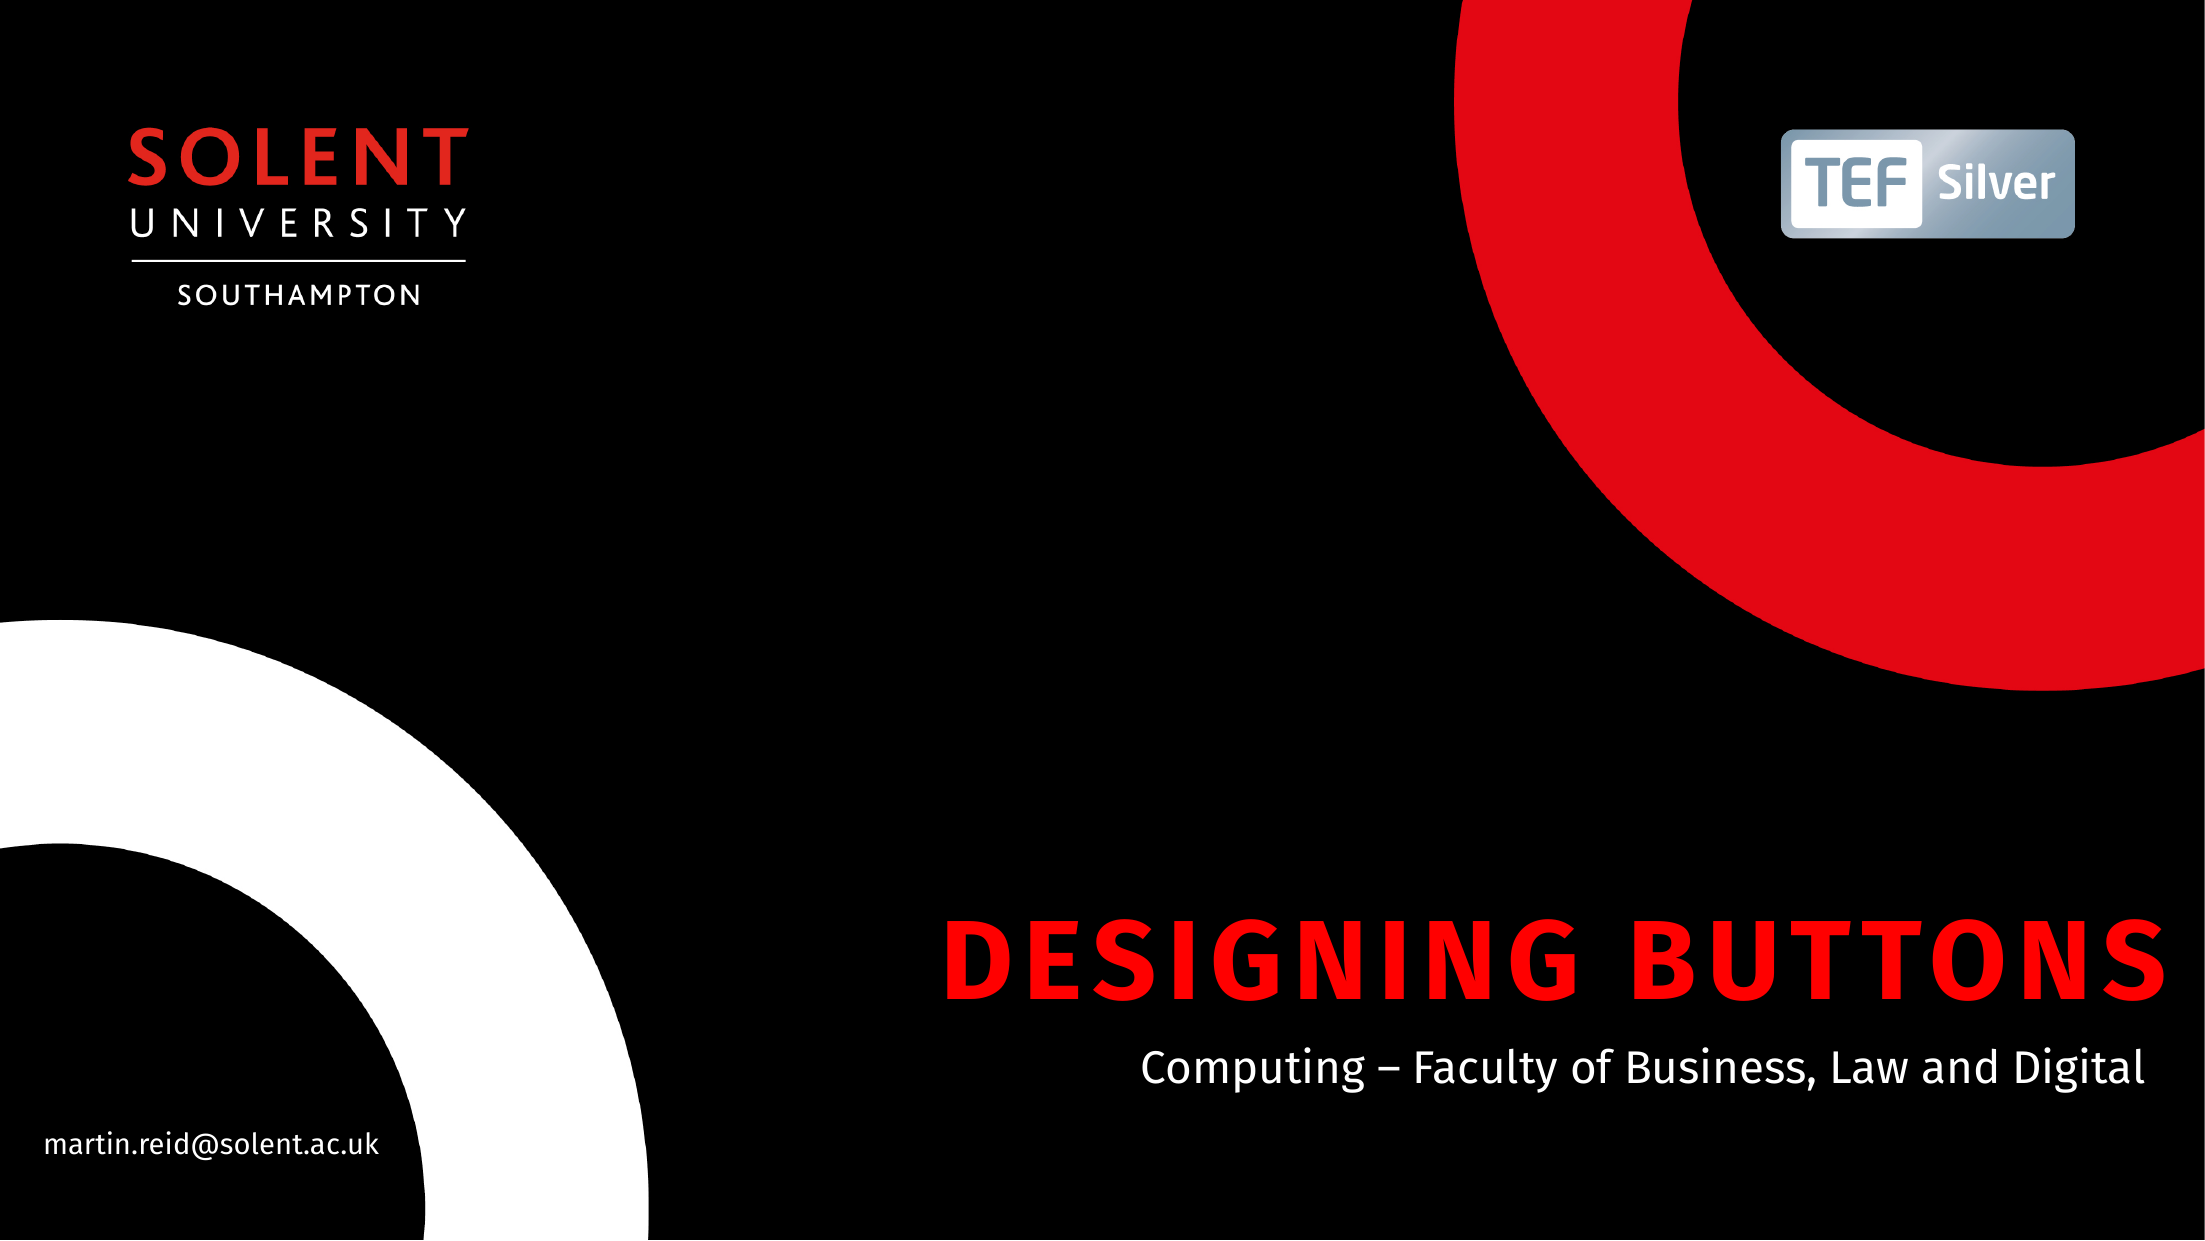

# DESIGNING BUTTONS
Computing – Faculty of Business, Law and Digital

martin.reid@solent.ac.uk